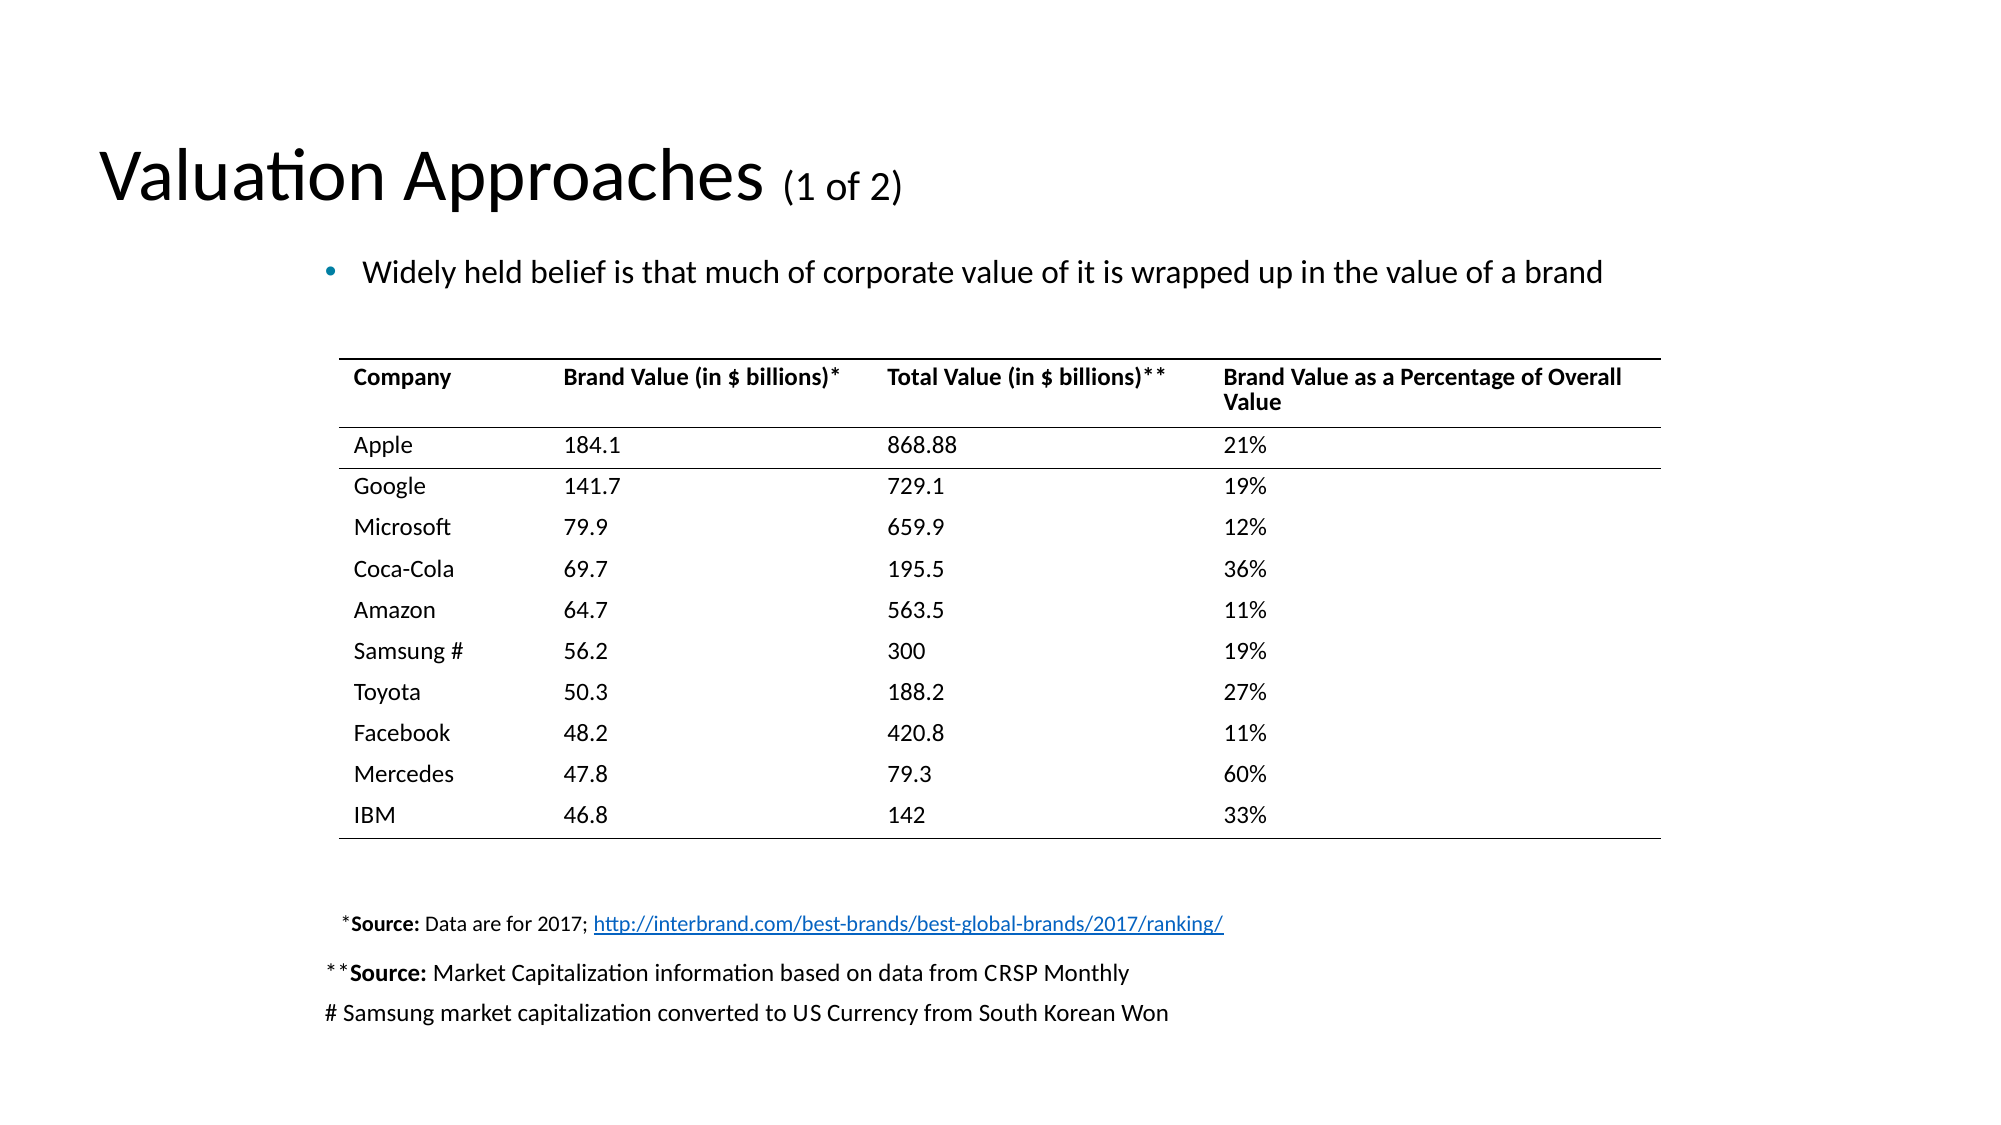

# Valuation Approaches (1 of 2)
Widely held belief is that much of corporate value of it is wrapped up in the value of a brand
| Company | Brand Value (in $ billions)\* | Total Value (in $ billions)\*\* | Brand Value as a Percentage of Overall Value |
| --- | --- | --- | --- |
| Apple | 184.1 | 868.88 | 21% |
| Google | 141.7 | 729.1 | 19% |
| Microsoft | 79.9 | 659.9 | 12% |
| Coca-Cola | 69.7 | 195.5 | 36% |
| Amazon | 64.7 | 563.5 | 11% |
| Samsung # | 56.2 | 300 | 19% |
| Toyota | 50.3 | 188.2 | 27% |
| Facebook | 48.2 | 420.8 | 11% |
| Mercedes | 47.8 | 79.3 | 60% |
| I B M | 46.8 | 142 | 33% |
*Source: Data are for 2017; http://interbrand.com/best-brands/best-global-brands/2017/ranking/
**Source: Market Capitalization information based on data from C R S P Monthly
# Samsung market capitalization converted to U S Currency from South Korean Won